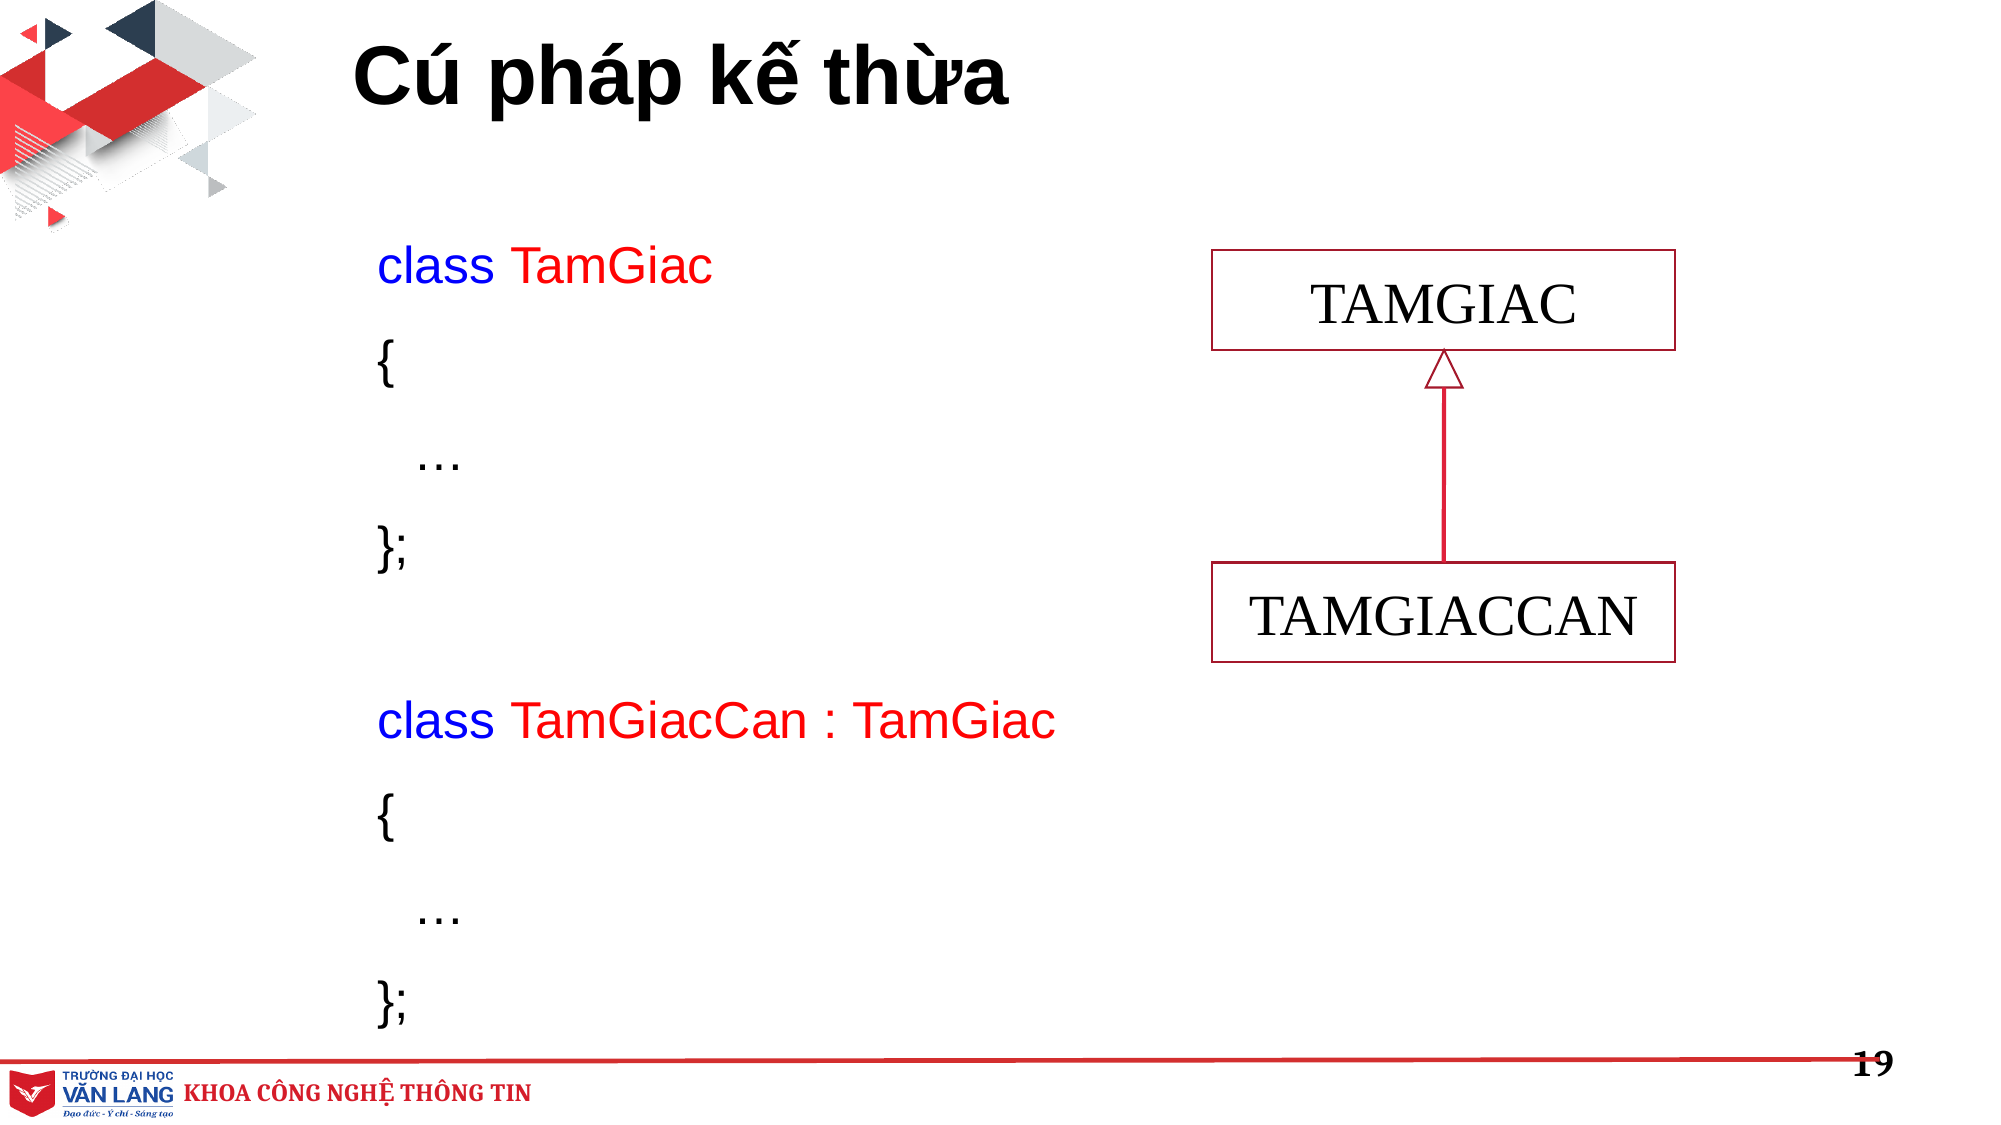

# Cú pháp kế thừa
class TamGiac
{
	…
};

class TamGiacCan : TamGiac
{
	…
};
TAMGIAC

TAMGIACCAN